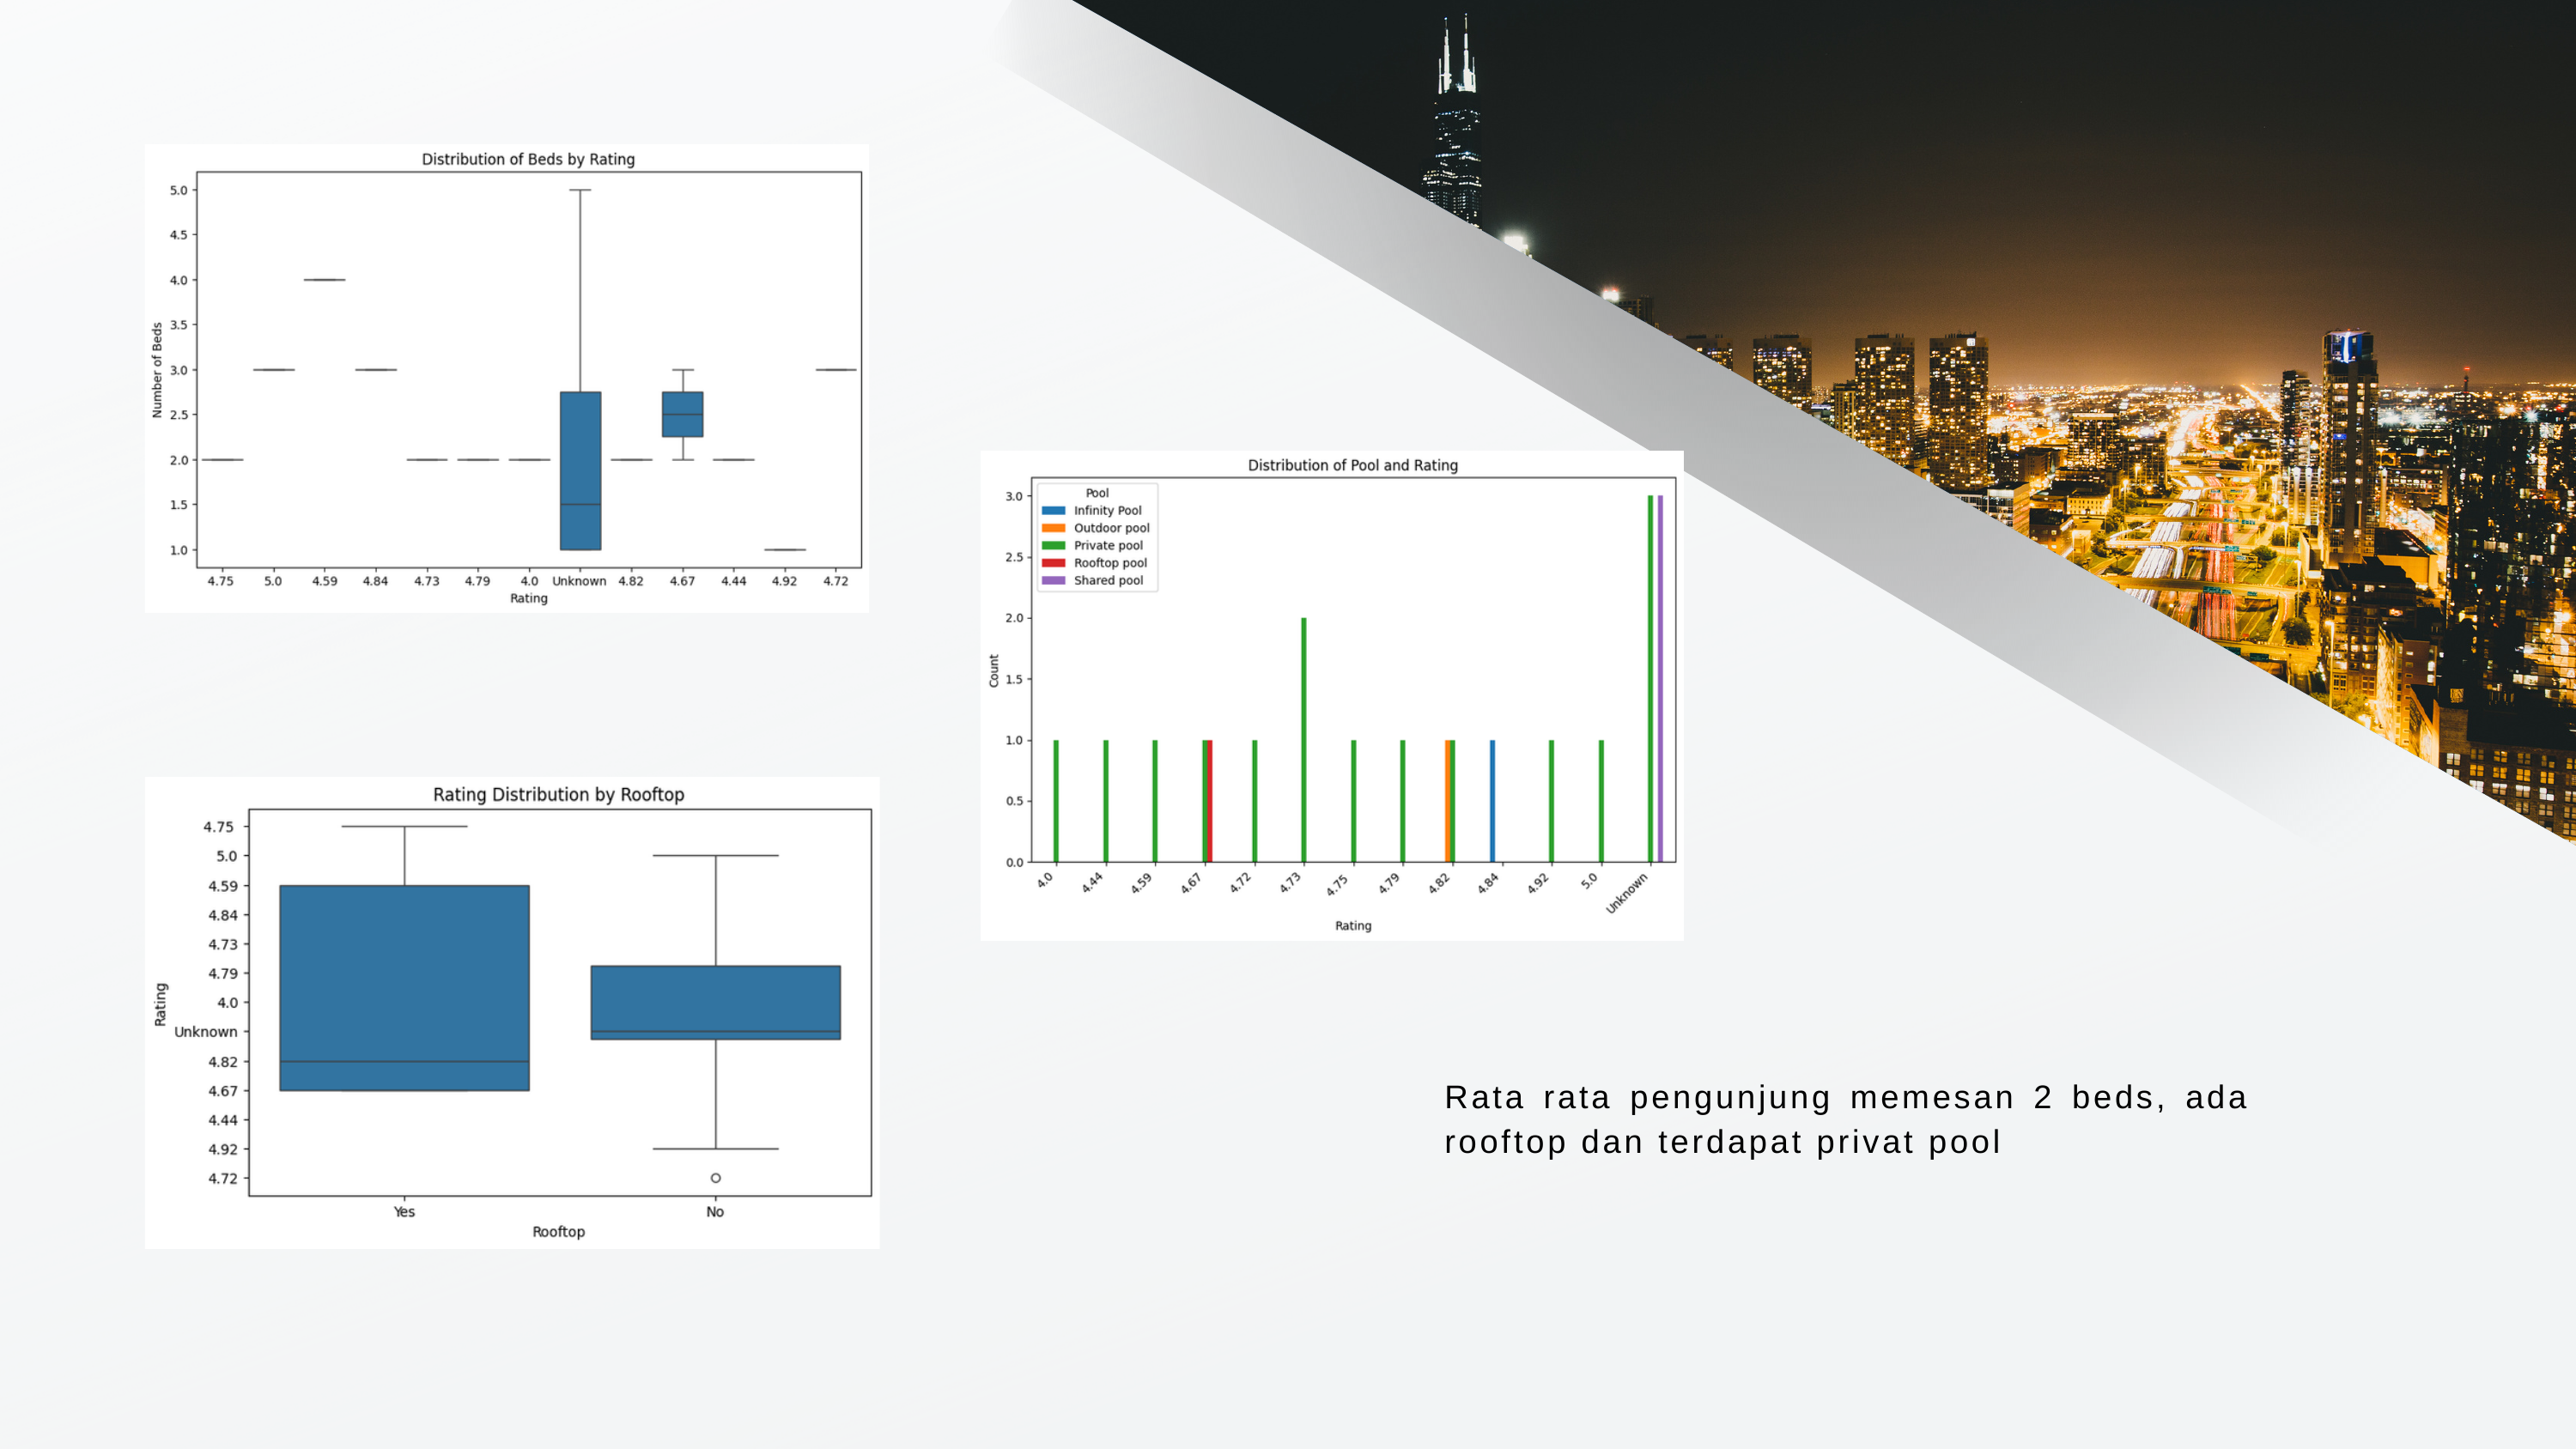

Rata rata pengunjung memesan 2 beds, ada rooftop dan terdapat privat pool